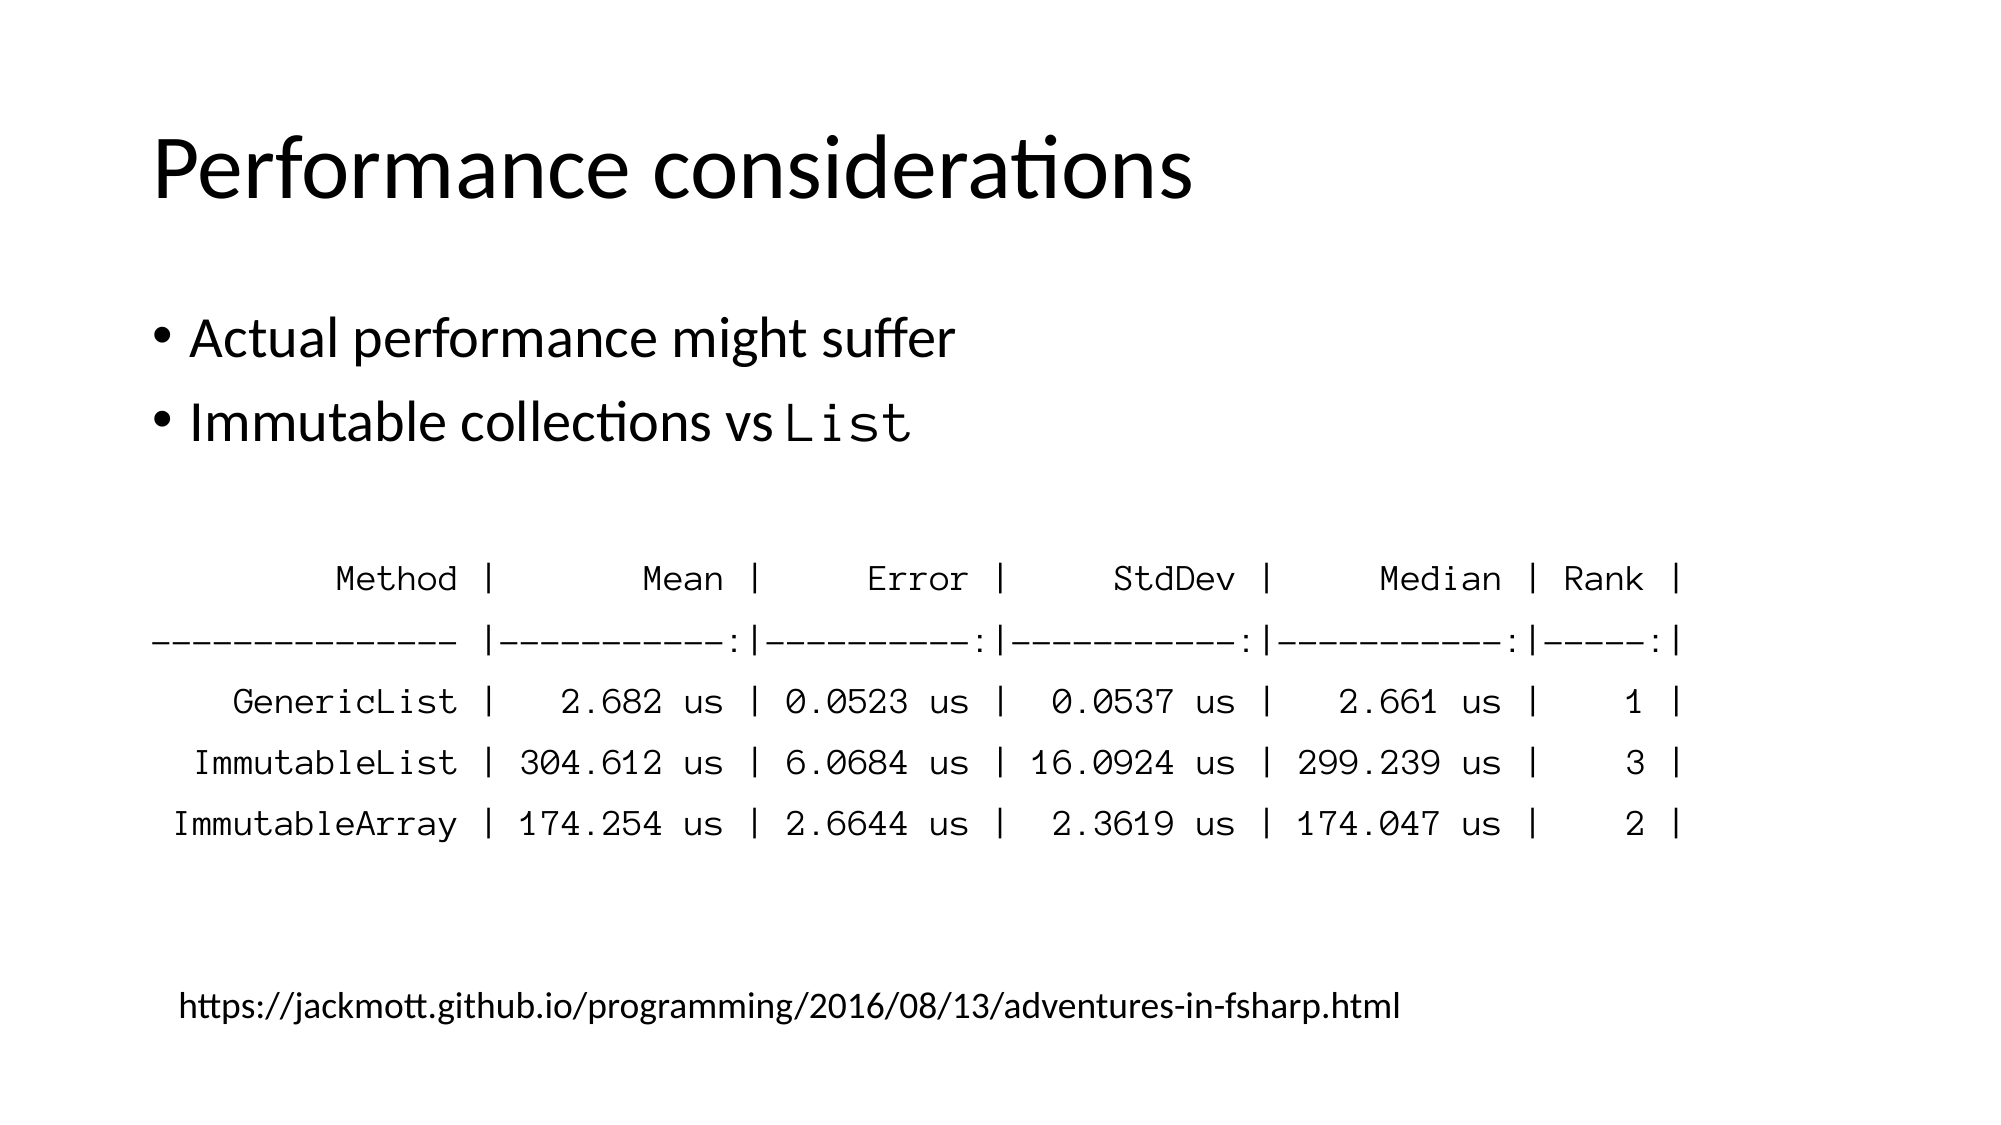

# Performance considerations
Actual performance might suffer
Immutable collections vs List

         Method |       Mean |     Error |     StdDev |     Median | Rank |
--------------- |-----------:|----------:|-----------:|-----------:|-----:|
    GenericList |   2.682 us | 0.0523 us |  0.0537 us |   2.661 us |    1 |
  ImmutableList | 304.612 us | 6.0684 us | 16.0924 us | 299.239 us |    3 |
 ImmutableArray | 174.254 us | 2.6644 us |  2.3619 us | 174.047 us |    2 |
https://jackmott.github.io/programming/2016/08/13/adventures-in-fsharp.html